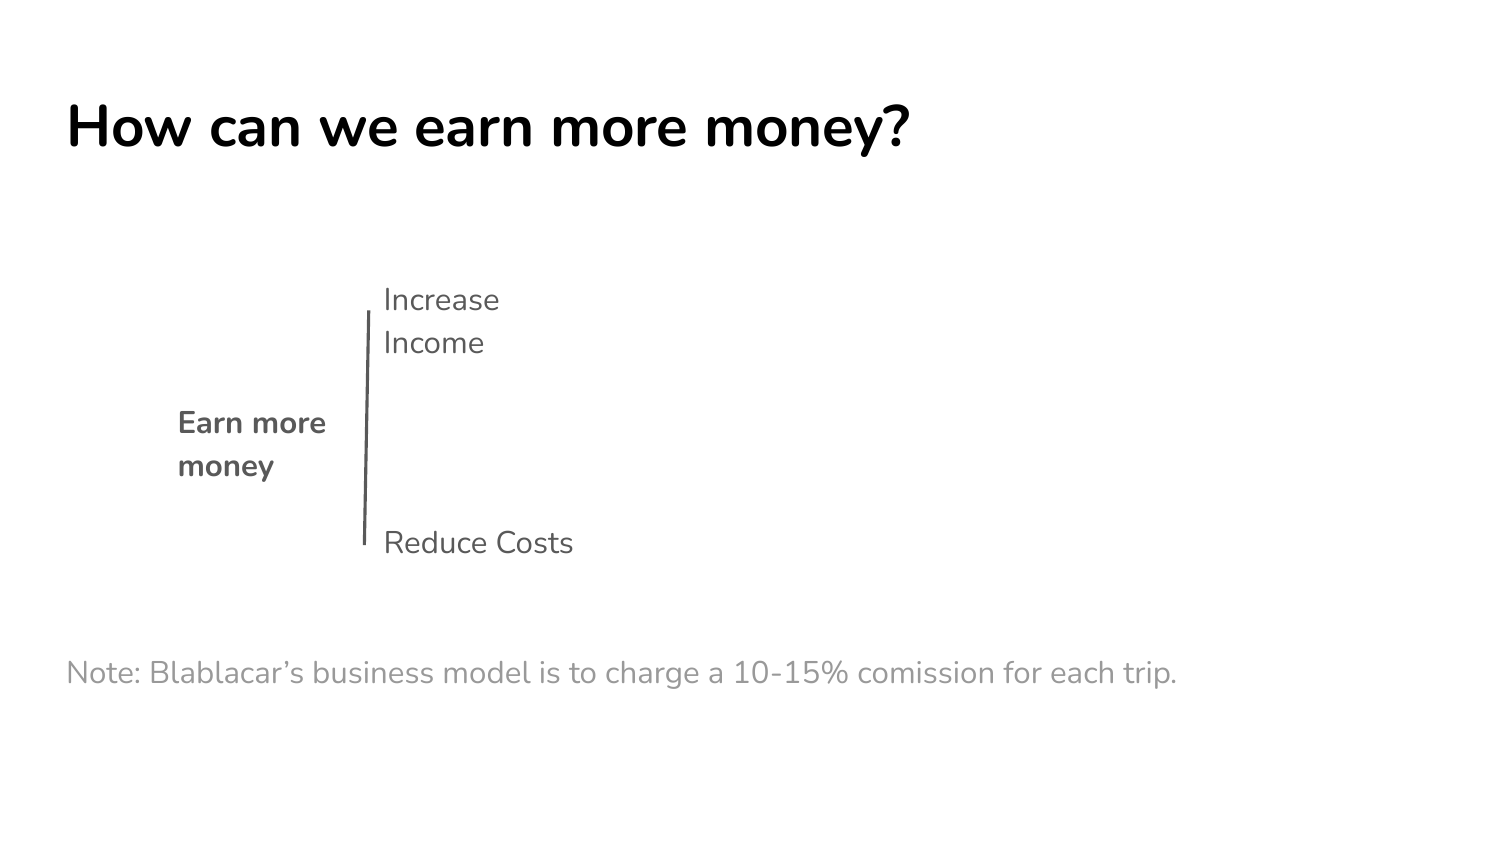

# How can we earn more money?
Increase Income
Earn more money
Reduce Costs
Note: Blablacar’s business model is to charge a 10-15% comission for each trip.